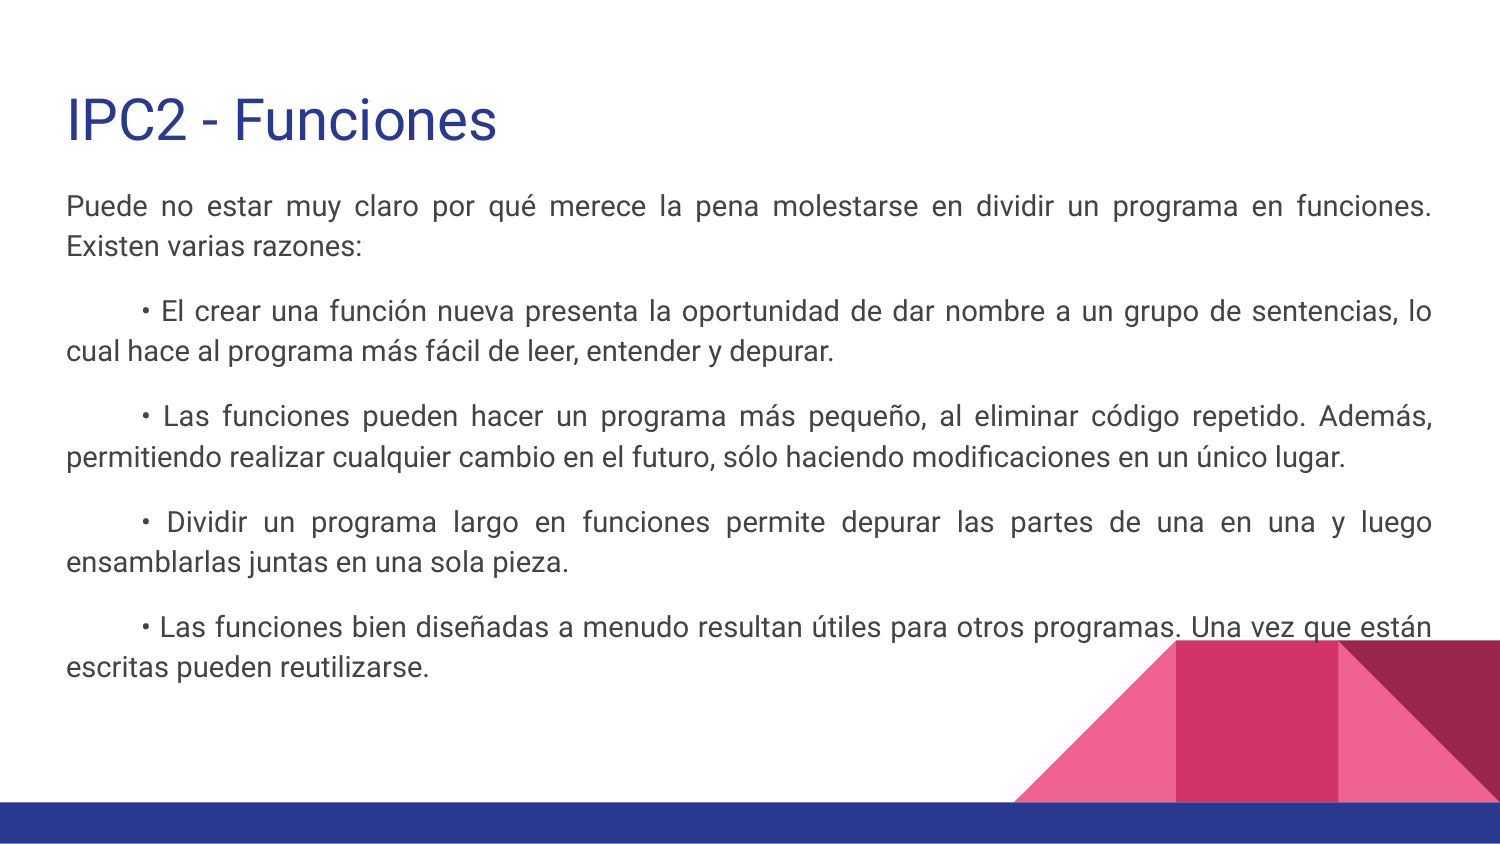

# IPC2 - Funciones
Puede no estar muy claro por qué merece la pena molestarse en dividir un programa en funciones. Existen varias razones:
• El crear una función nueva presenta la oportunidad de dar nombre a un grupo de sentencias, lo cual hace al programa más fácil de leer, entender y depurar.
• Las funciones pueden hacer un programa más pequeño, al eliminar código repetido. Además, permitiendo realizar cualquier cambio en el futuro, sólo haciendo modificaciones en un único lugar.
• Dividir un programa largo en funciones permite depurar las partes de una en una y luego ensamblarlas juntas en una sola pieza.
• Las funciones bien diseñadas a menudo resultan útiles para otros programas. Una vez que están escritas pueden reutilizarse.